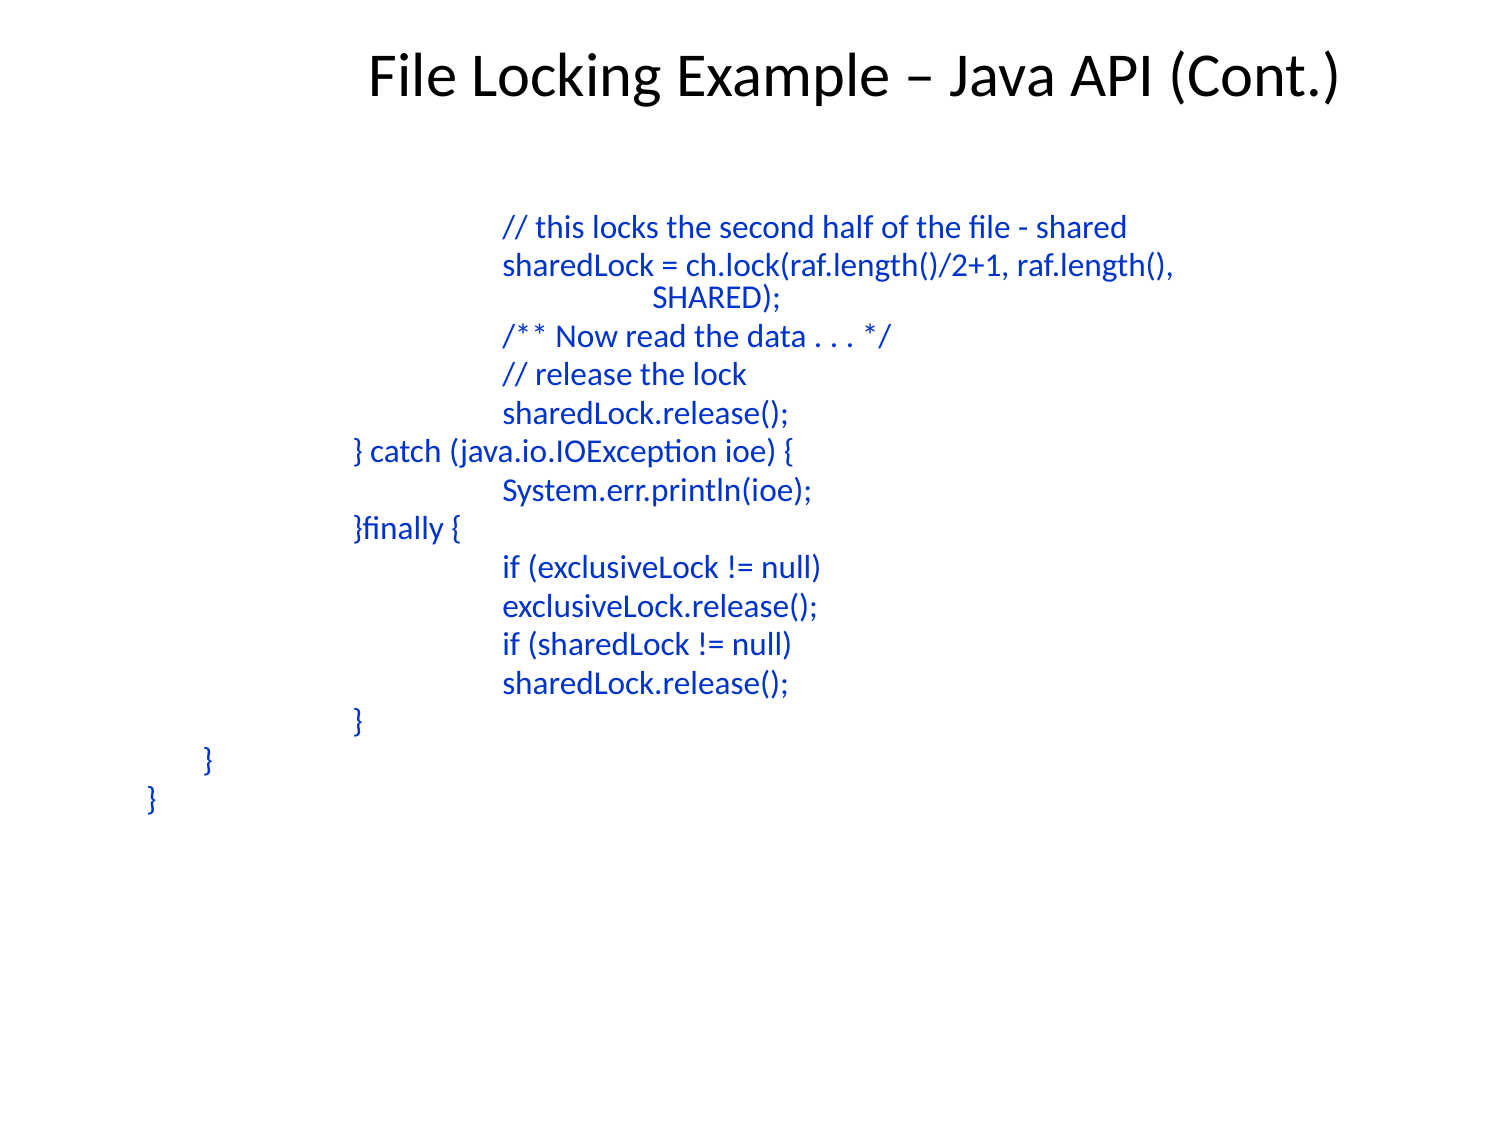

# File Locking Example – Java API (Cont.)
			// this locks the second half of the file - shared
			sharedLock = ch.lock(raf.length()/2+1, raf.length(), 				SHARED);
			/** Now read the data . . . */
			// release the lock
			sharedLock.release();
		} catch (java.io.IOException ioe) {
			System.err.println(ioe);
		}finally {
			if (exclusiveLock != null)
			exclusiveLock.release();
			if (sharedLock != null)
			sharedLock.release();
		}
	}
}